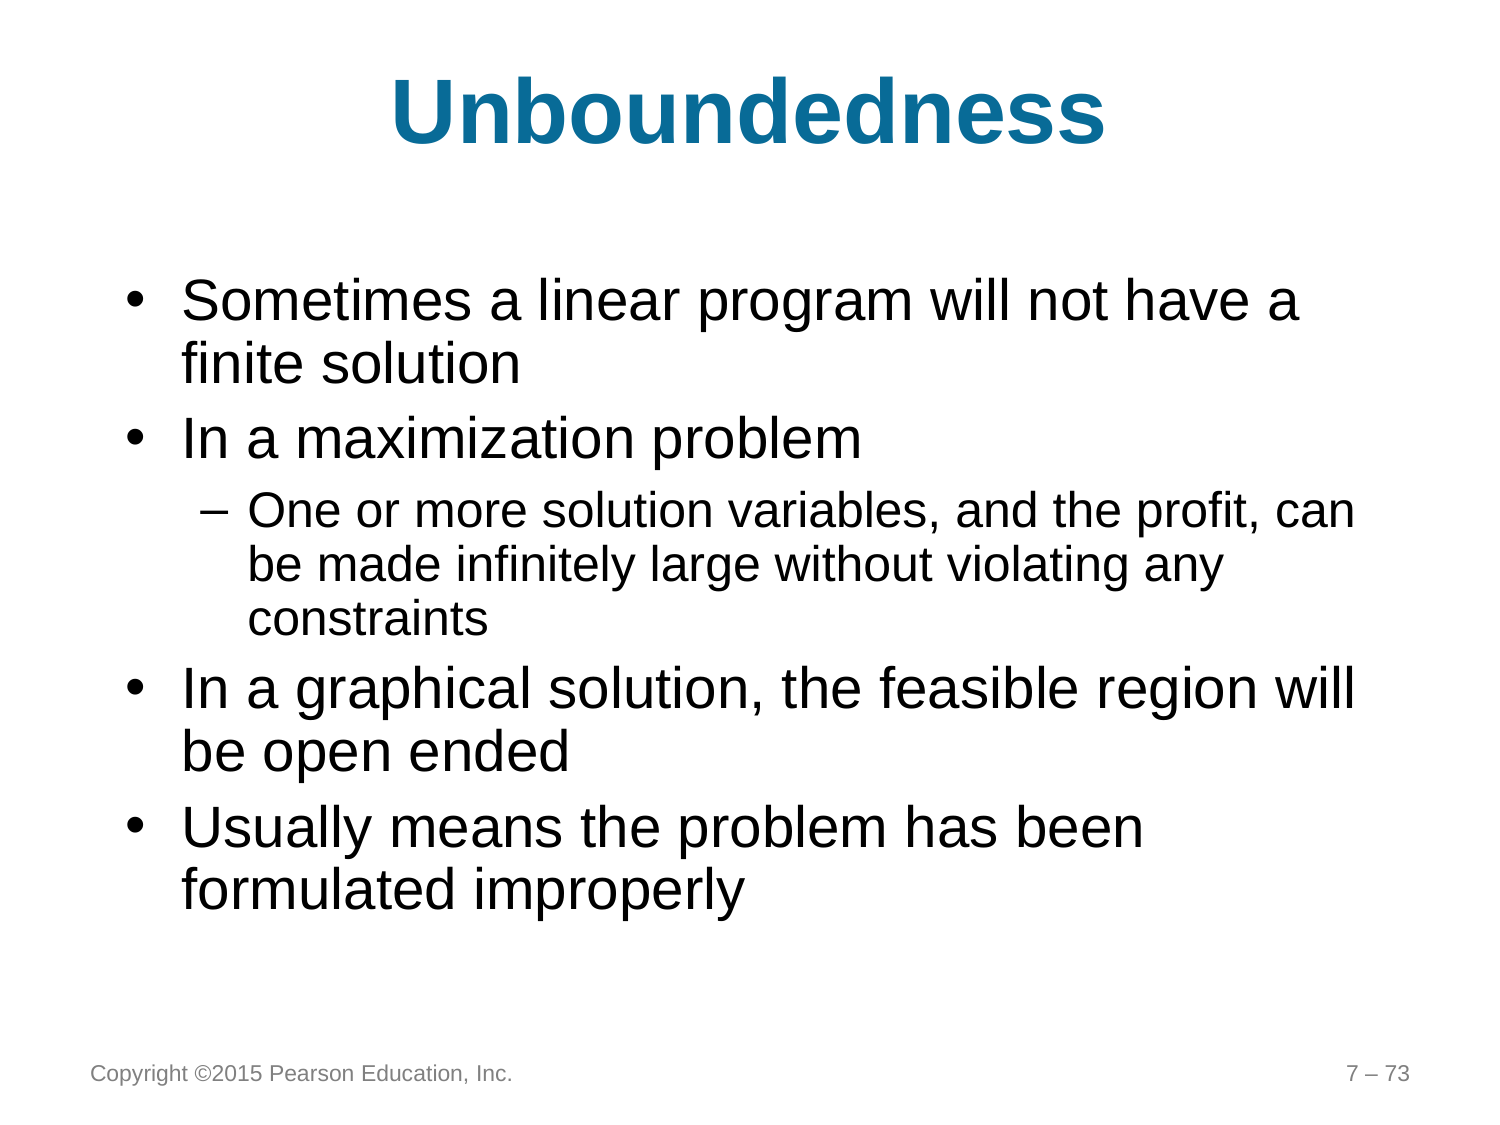

# Unboundedness
Sometimes a linear program will not have a finite solution
In a maximization problem
One or more solution variables, and the profit, can be made infinitely large without violating any constraints
In a graphical solution, the feasible region will be open ended
Usually means the problem has been formulated improperly
Copyright ©2015 Pearson Education, Inc.
7 – 73